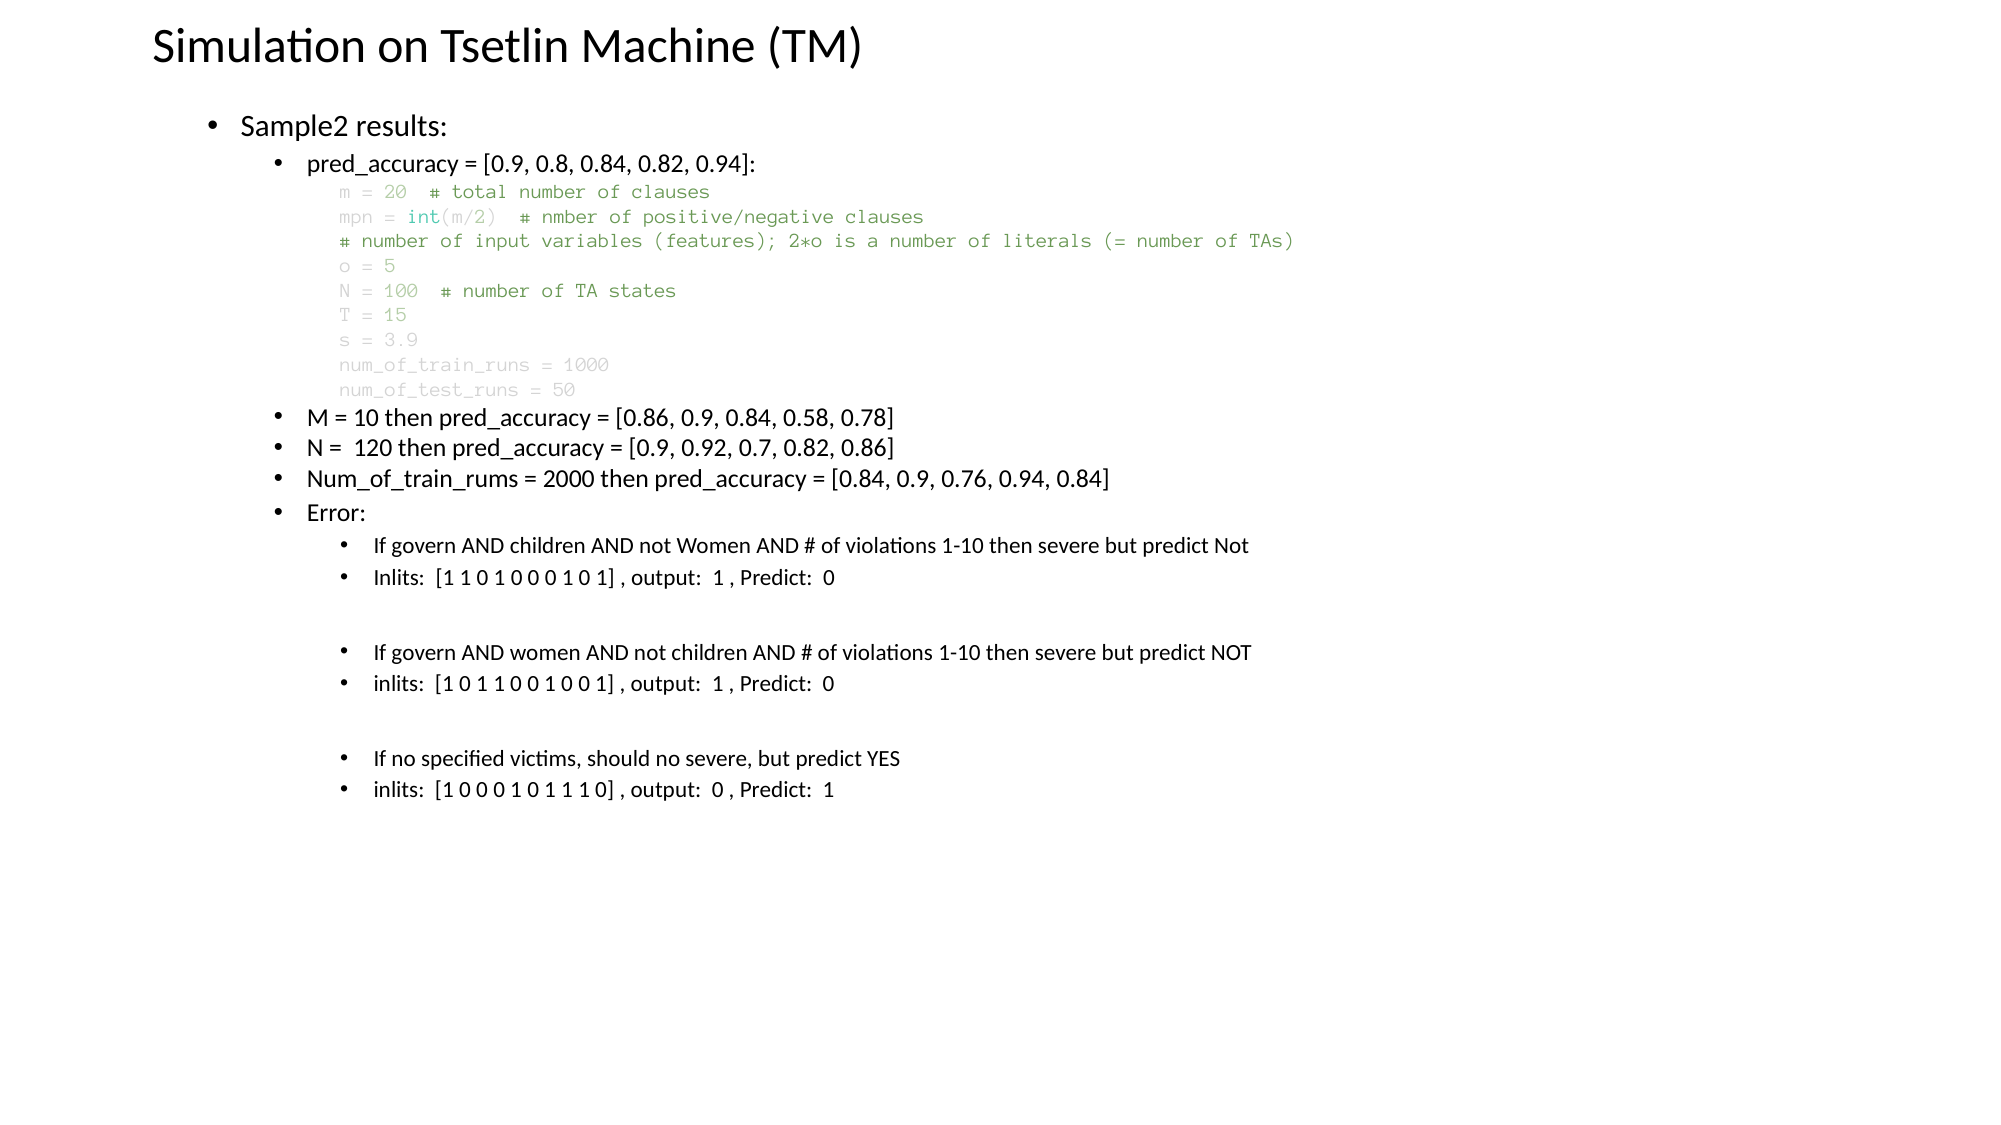

# Simulation on Tsetlin Machine (TM)
Sample2 results:
pred_accuracy = [0.9, 0.8, 0.84, 0.82, 0.94]:
m = 20  # total number of clauses
mpn = int(m/2)  # nmber of positive/negative clauses
# number of input variables (features); 2*o is a number of literals (= number of TAs)
o = 5
N = 100  # number of TA states
T = 15
s = 3.9
num_of_train_runs = 1000
num_of_test_runs = 50
M = 10 then pred_accuracy = [0.86, 0.9, 0.84, 0.58, 0.78]
N =  120 then pred_accuracy = [0.9, 0.92, 0.7, 0.82, 0.86]
Num_of_train_rums = 2000 then pred_accuracy = [0.84, 0.9, 0.76, 0.94, 0.84]
Error:
If govern AND children AND not Women AND # of violations 1-10 then severe but predict Not
Inlits:  [1 1 0 1 0 0 0 1 0 1] , output:  1 , Predict:  0

If govern AND women AND not children AND # of violations 1-10 then severe but predict NOT
inlits:  [1 0 1 1 0 0 1 0 0 1] , output:  1 , Predict:  0

If no specified victims, should no severe, but predict YES
inlits:  [1 0 0 0 1 0 1 1 1 0] , output:  0 , Predict:  1